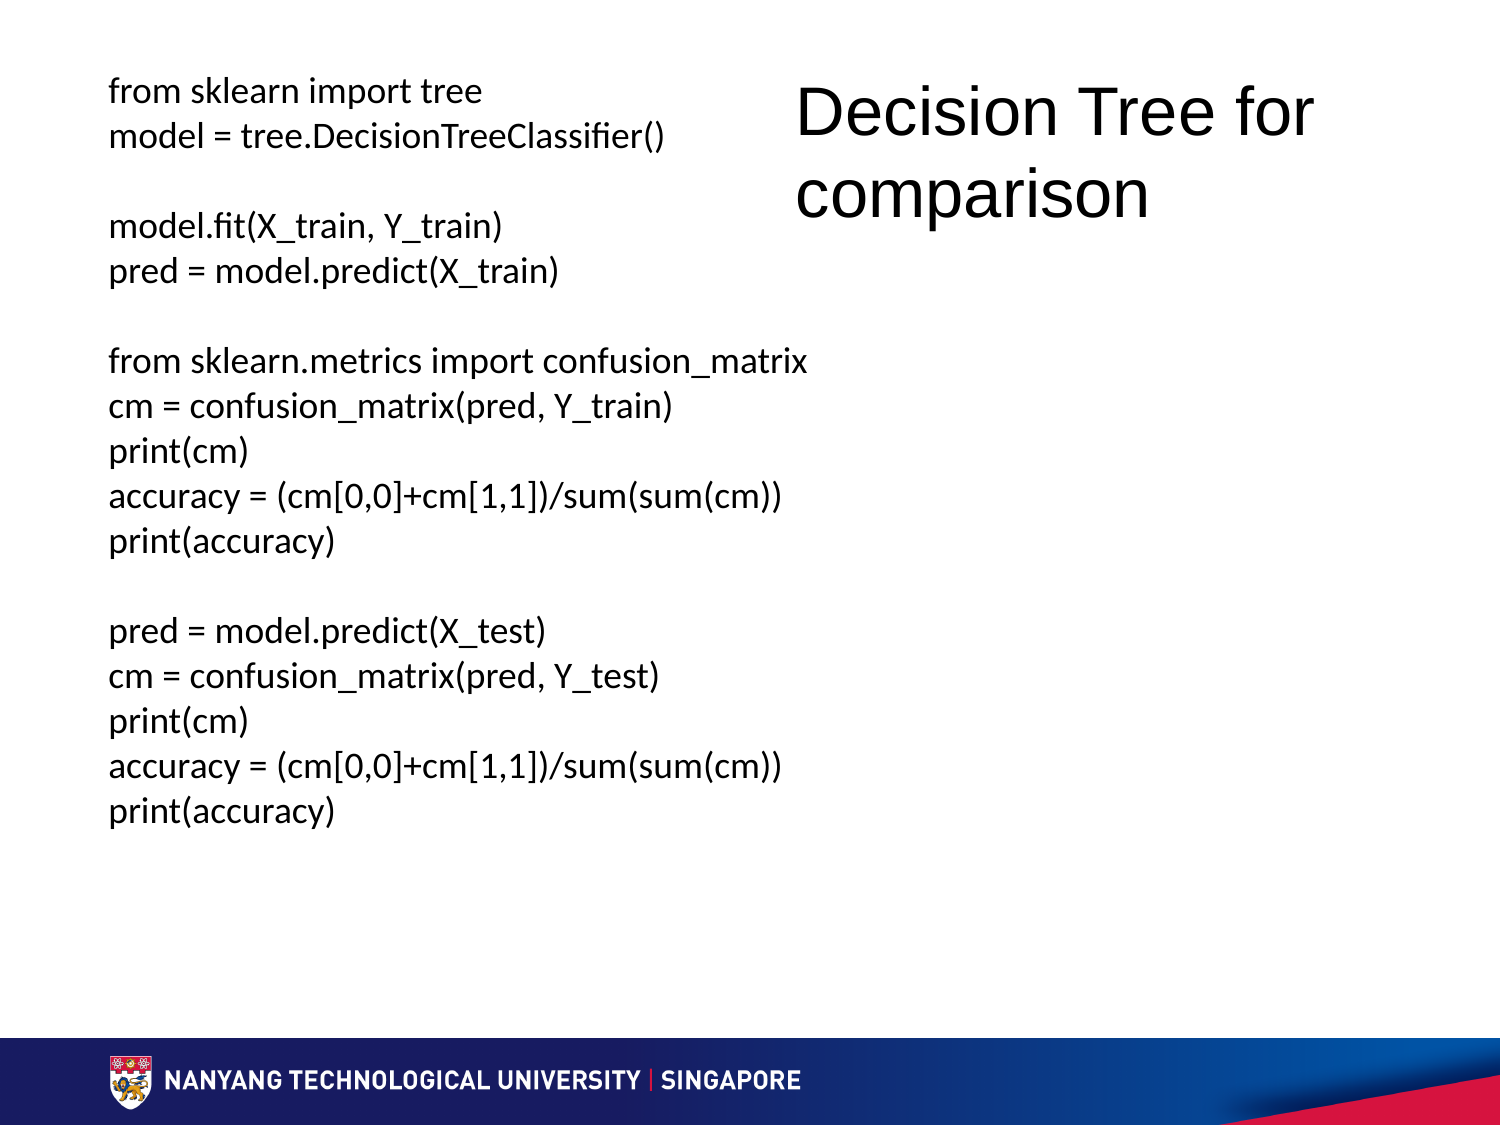

from sklearn import tree
model = tree.DecisionTreeClassifier()

model.fit(X_train, Y_train)
pred = model.predict(X_train)

from sklearn.metrics import confusion_matrix
cm = confusion_matrix(pred, Y_train)
print(cm)
accuracy = (cm[0,0]+cm[1,1])/sum(sum(cm))
print(accuracy)

pred = model.predict(X_test)
cm = confusion_matrix(pred, Y_test)
print(cm)
accuracy = (cm[0,0]+cm[1,1])/sum(sum(cm))
print(accuracy)
Decision Tree for comparison